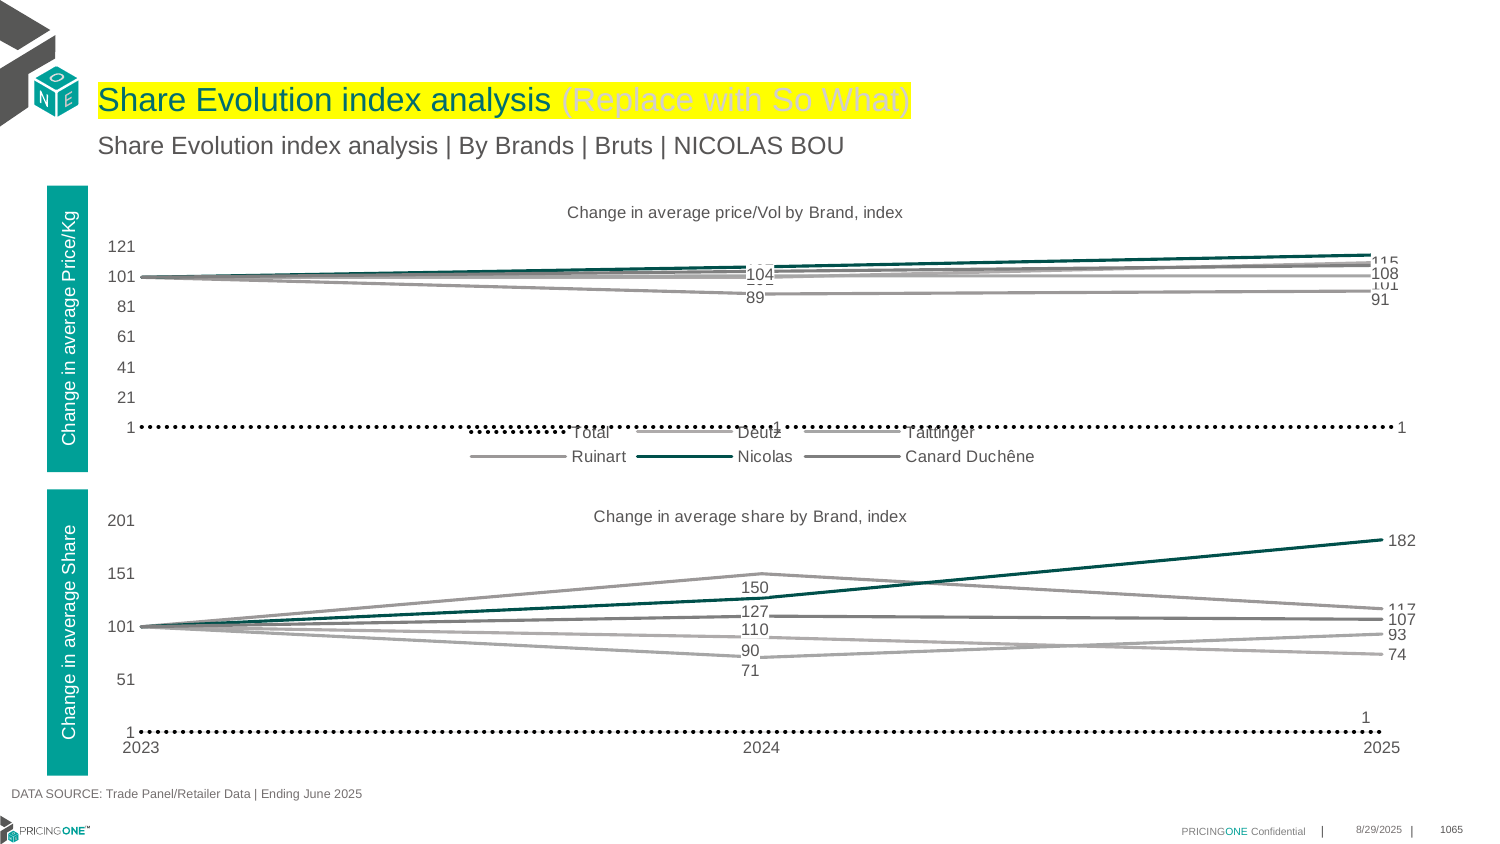

# Share Evolution index analysis (Replace with So What)
Share Evolution index analysis | By Brands | Bruts | NICOLAS BOU

### Chart: Change in average price/Vol by Brand, index

| Category | Total | Deutz | Taittinger | Ruinart | Nicolas | Canard Duchêne |
|---|---|---|---|---|---|---|
| 2023 | 1.0 | 100.0 | 100.0 | 100.0 | 100.0 | 100.0 |
| 2024 | 1.0118103180827551 | 100.0 | 101.0 | 89.0 | 107.0 | 104.0 |
| 2025 | 1.0019886193932783 | 110.0 | 101.0 | 91.0 | 115.0 | 108.0 |
Change in average Price/Kg

### Chart: Change in average share by Brand, index

| Category | Total | Deutz | Taittinger | Ruinart | Nicolas | Canard Duchêne |
|---|---|---|---|---|---|---|
| 2023 | 1.0 | 100.0 | 100.0 | 100.0 | 100.0 | 100.0 |
| 2024 | 1.0 | 90.0 | 71.0 | 150.0 | 127.0 | 110.0 |
| 2025 | 1.0 | 74.0 | 93.0 | 117.0 | 182.0 | 107.0 |
Change in average Share
DATA SOURCE: Trade Panel/Retailer Data | Ending June 2025

8/29/2025
1065